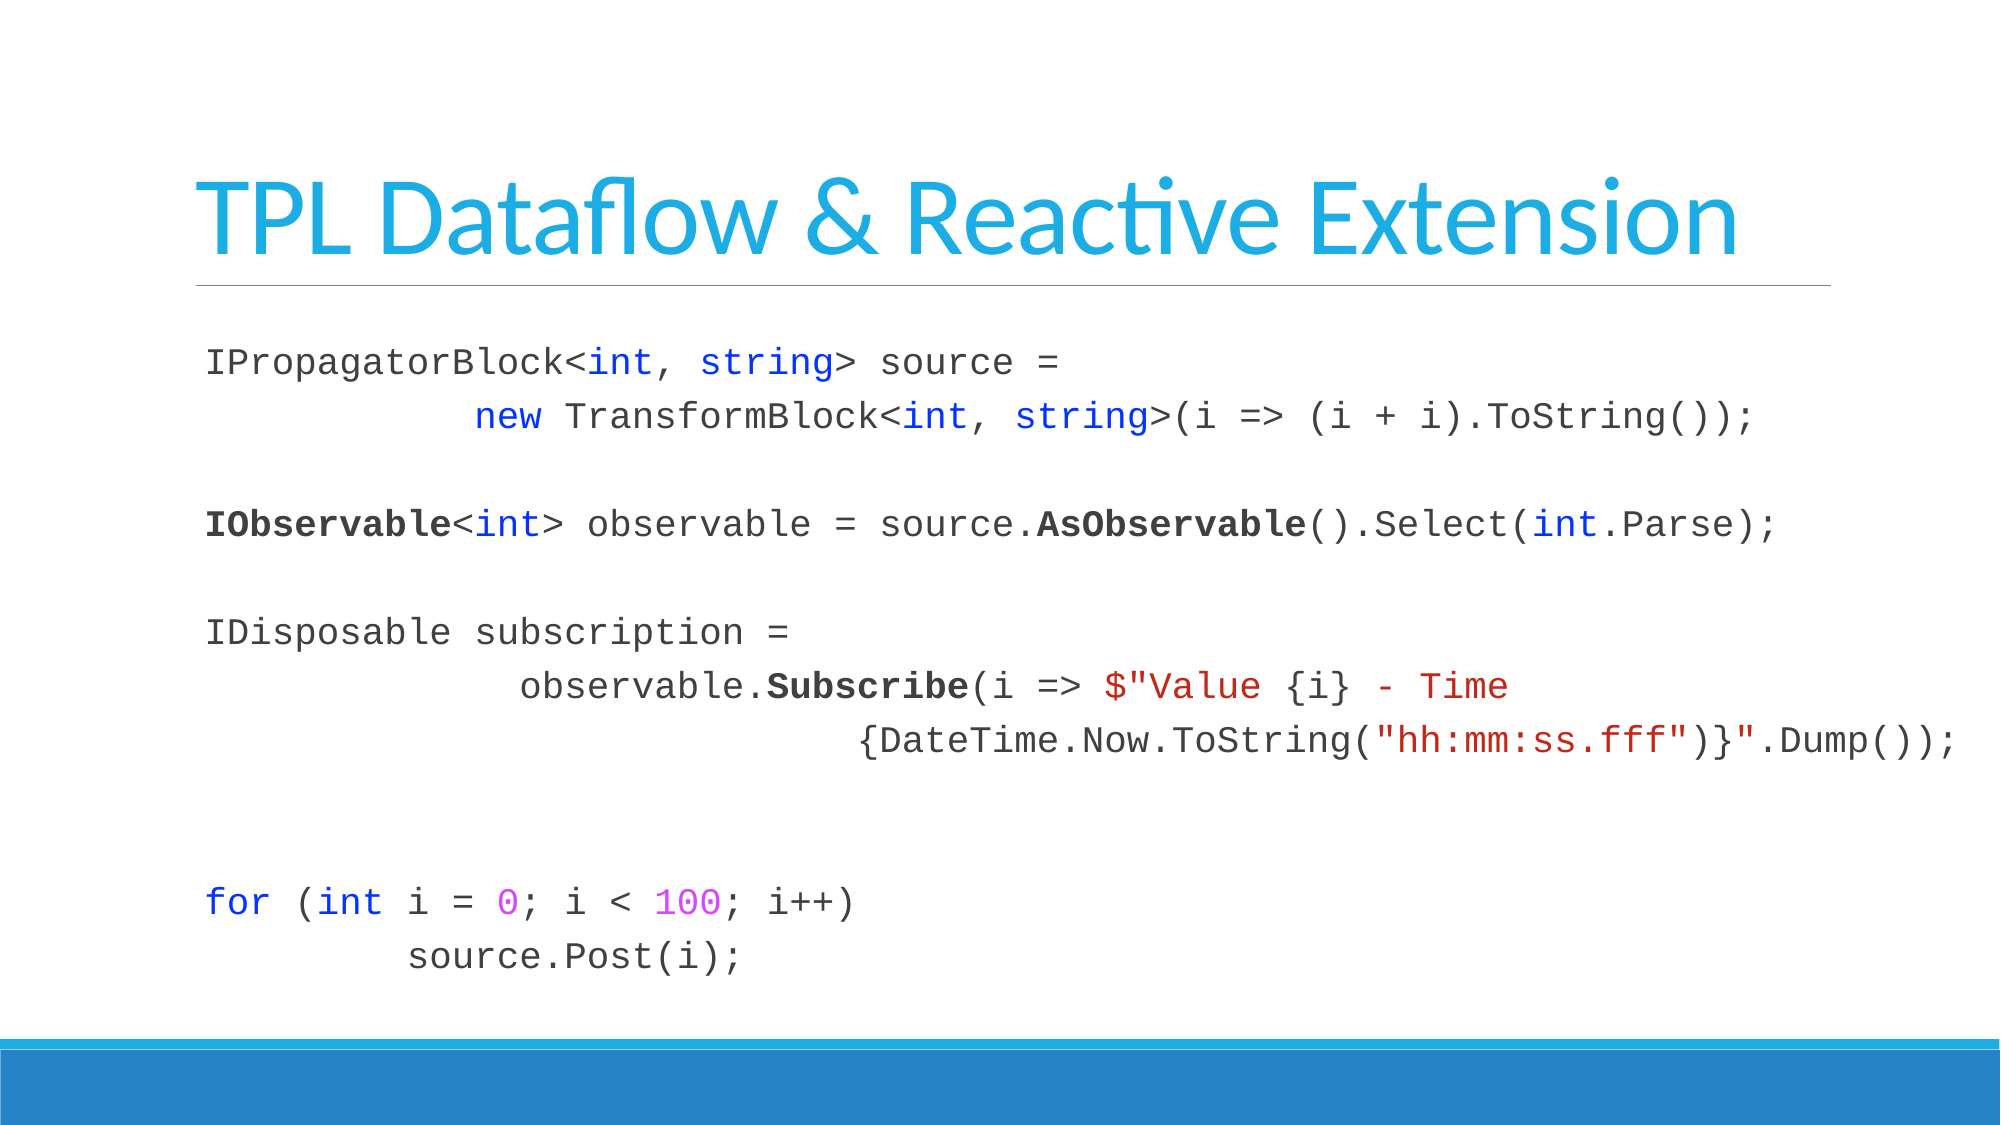

# TPL Dataflow & Reactive Extension
IPropagatorBlock<int, string> source =
            new TransformBlock<int, string>(i => (i + i).ToString());

IObservable<int> observable = source.AsObservable().Select(int.Parse);

IDisposable subscription =
              observable.Subscribe(i => $"Value {i} - Time
                             {DateTime.Now.ToString("hh:mm:ss.fff")}".Dump());

for (int i = 0; i < 100; i++)
         source.Post(i);